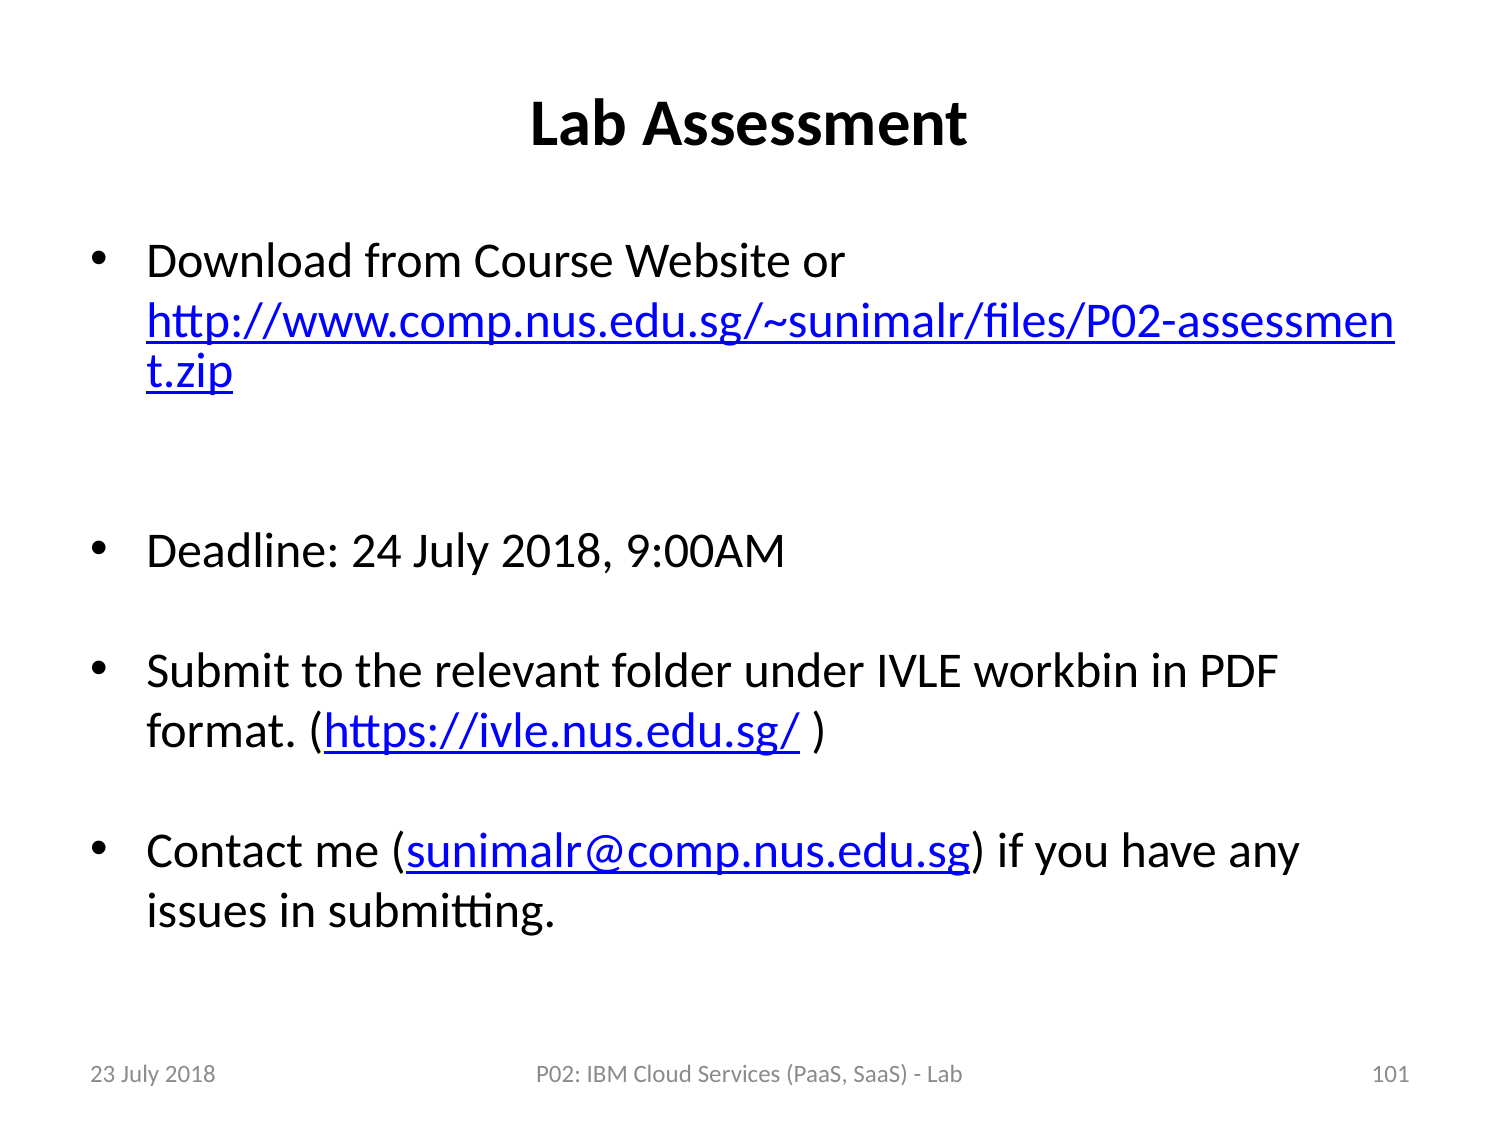

# Lab Assessment
Download from Course Website or http://www.comp.nus.edu.sg/~sunimalr/files/P02-assessment.zip

Deadline: 24 July 2018, 9:00AM

Submit to the relevant folder under IVLE workbin in PDF format. (https://ivle.nus.edu.sg/ )

Contact me (sunimalr@comp.nus.edu.sg) if you have any issues in submitting.
23 July 2018
P02: IBM Cloud Services (PaaS, SaaS) - Lab
101